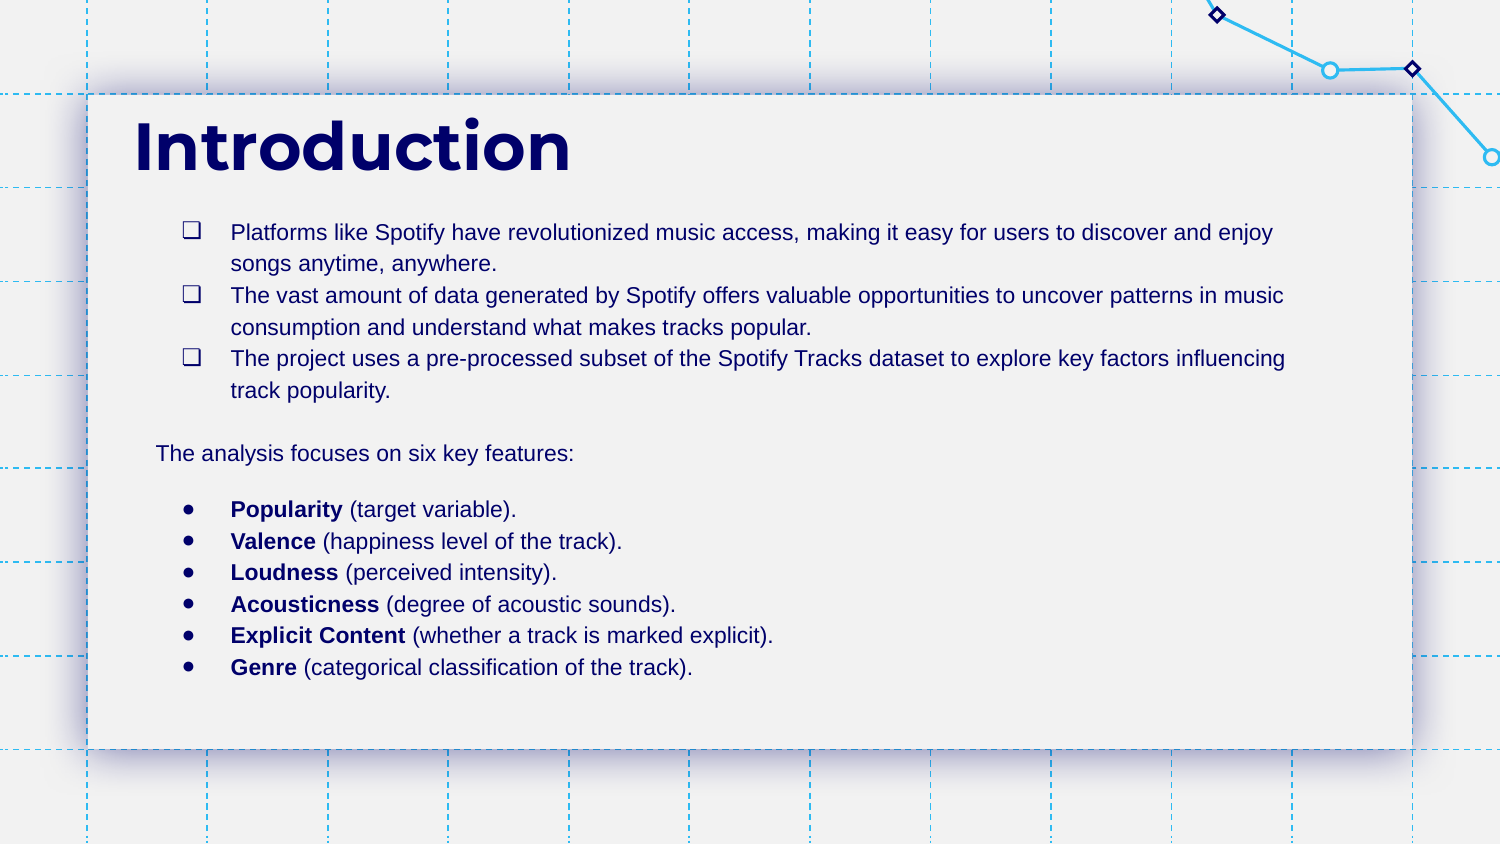

# Introduction
Platforms like Spotify have revolutionized music access, making it easy for users to discover and enjoy songs anytime, anywhere.
The vast amount of data generated by Spotify offers valuable opportunities to uncover patterns in music consumption and understand what makes tracks popular.
The project uses a pre-processed subset of the Spotify Tracks dataset to explore key factors influencing track popularity.

The analysis focuses on six key features:
Popularity (target variable).
Valence (happiness level of the track).
Loudness (perceived intensity).
Acousticness (degree of acoustic sounds).
Explicit Content (whether a track is marked explicit).
Genre (categorical classification of the track).